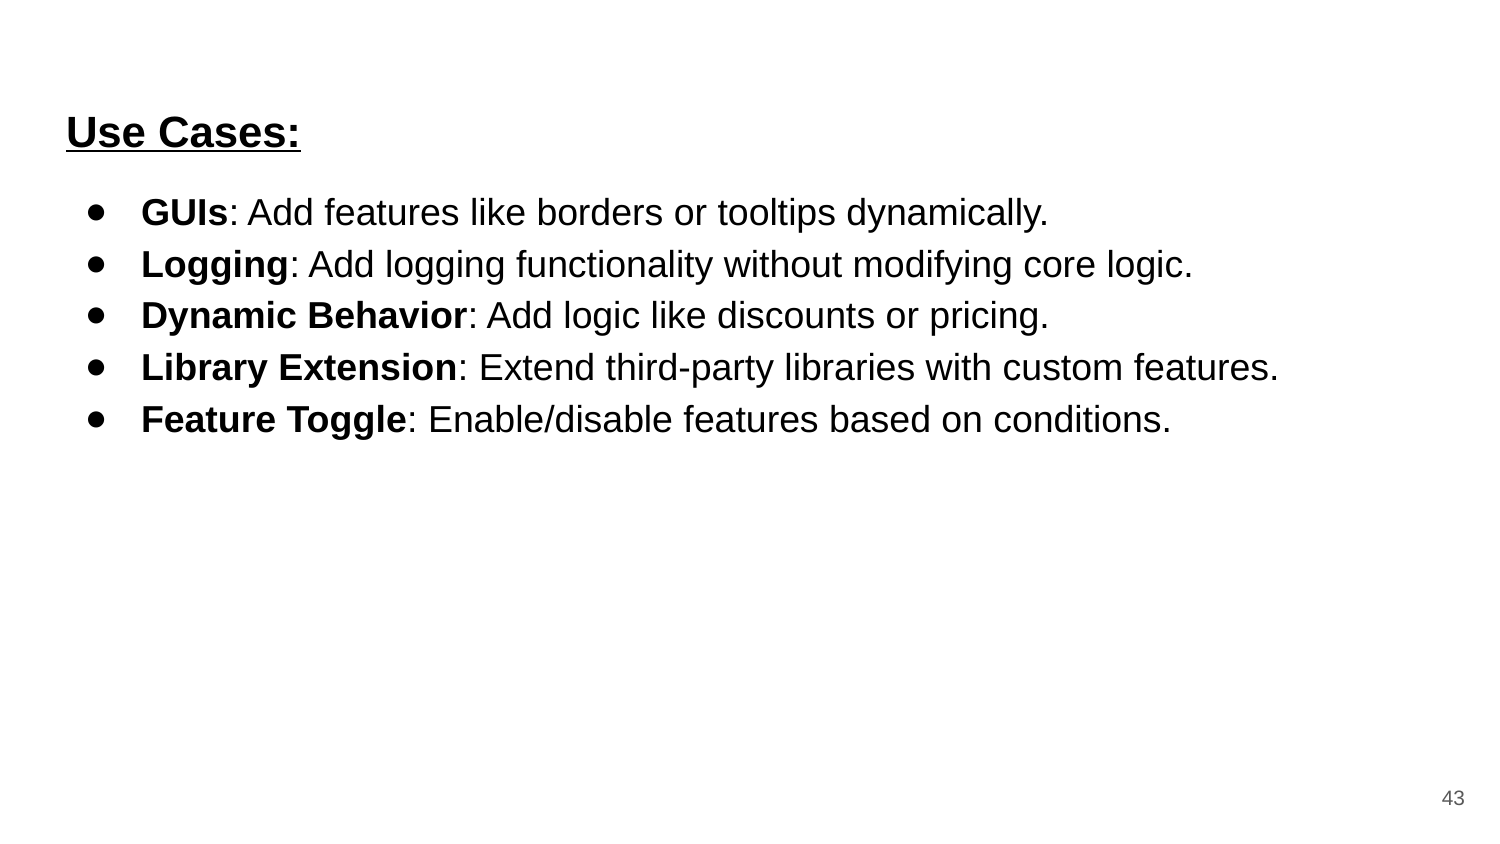

Use Cases:
GUIs: Add features like borders or tooltips dynamically.
Logging: Add logging functionality without modifying core logic.
Dynamic Behavior: Add logic like discounts or pricing.
Library Extension: Extend third-party libraries with custom features.
Feature Toggle: Enable/disable features based on conditions.

43